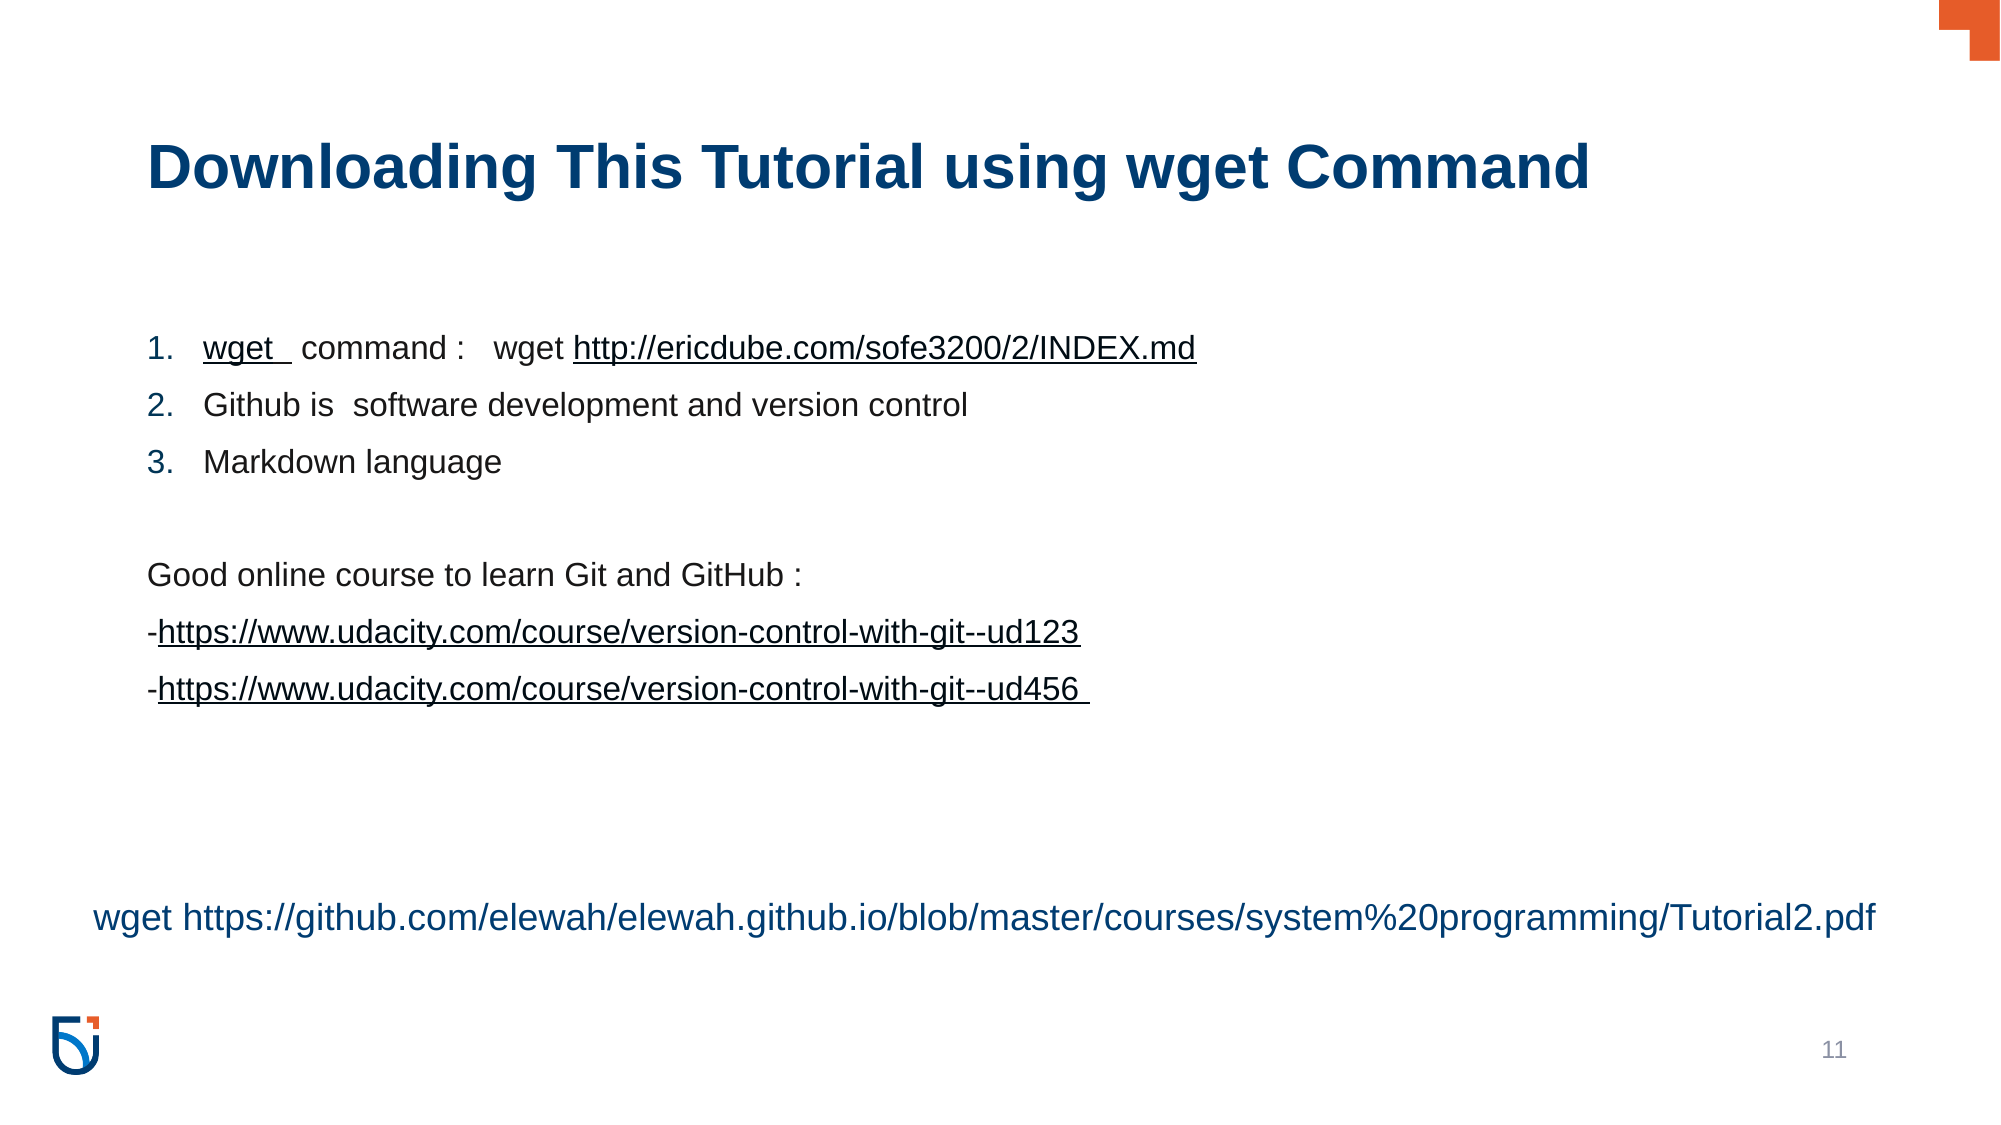

# Downloading This Tutorial using wget Command
wget   command :   wget http://ericdube.com/sofe3200/2/INDEX.md
Github is  software development and version control
Markdown language

Good online course to learn Git and GitHub :
-https://www.udacity.com/course/version-control-with-git--ud123
-https://www.udacity.com/course/version-control-with-git--ud456

wget https://github.com/elewah/elewah.github.io/blob/master/courses/system%20programming/Tutorial2.pdf
11